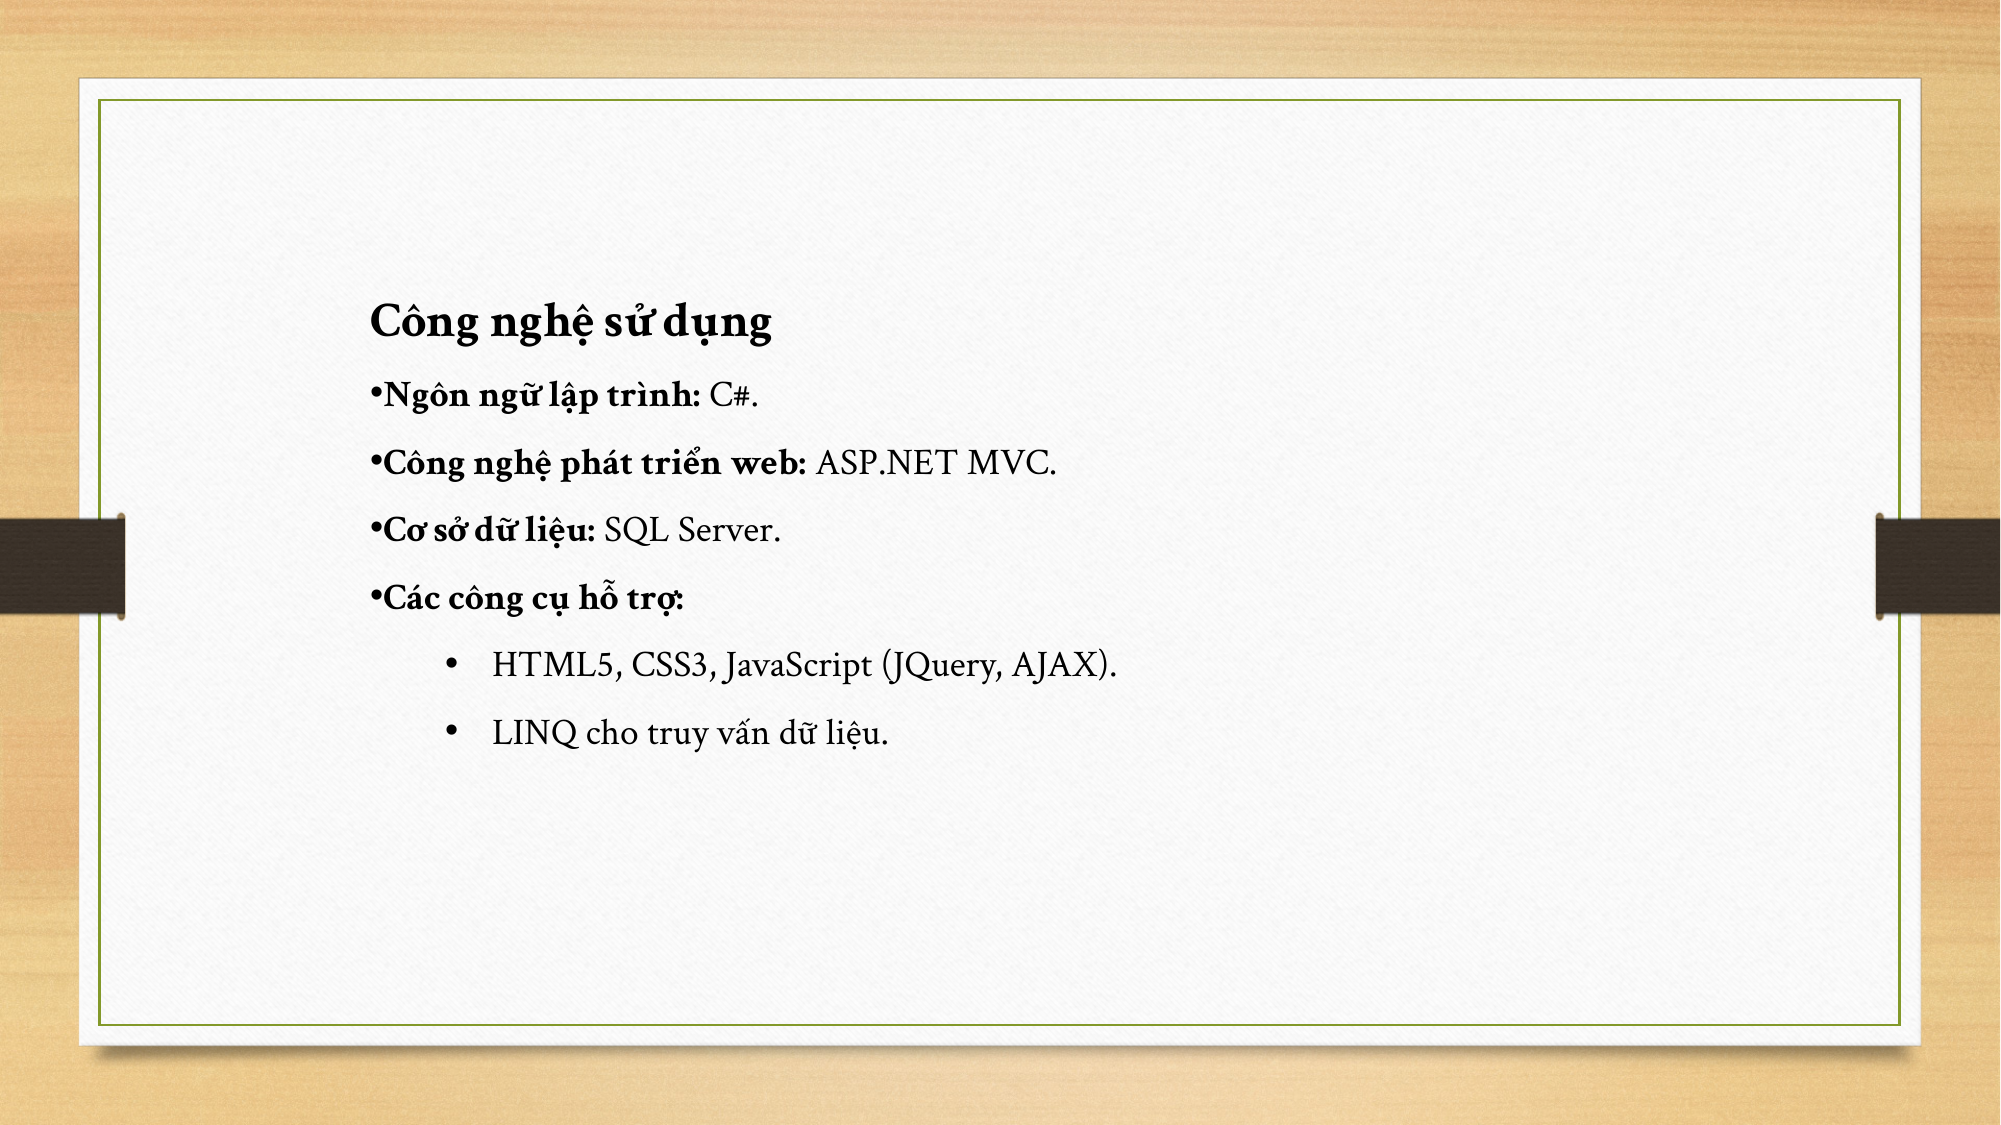

Công nghệ sử dụng
Ngôn ngữ lập trình: C#.
Công nghệ phát triển web: ASP.NET MVC.
Cơ sở dữ liệu: SQL Server.
Các công cụ hỗ trợ:
HTML5, CSS3, JavaScript (JQuery, AJAX).
LINQ cho truy vấn dữ liệu.